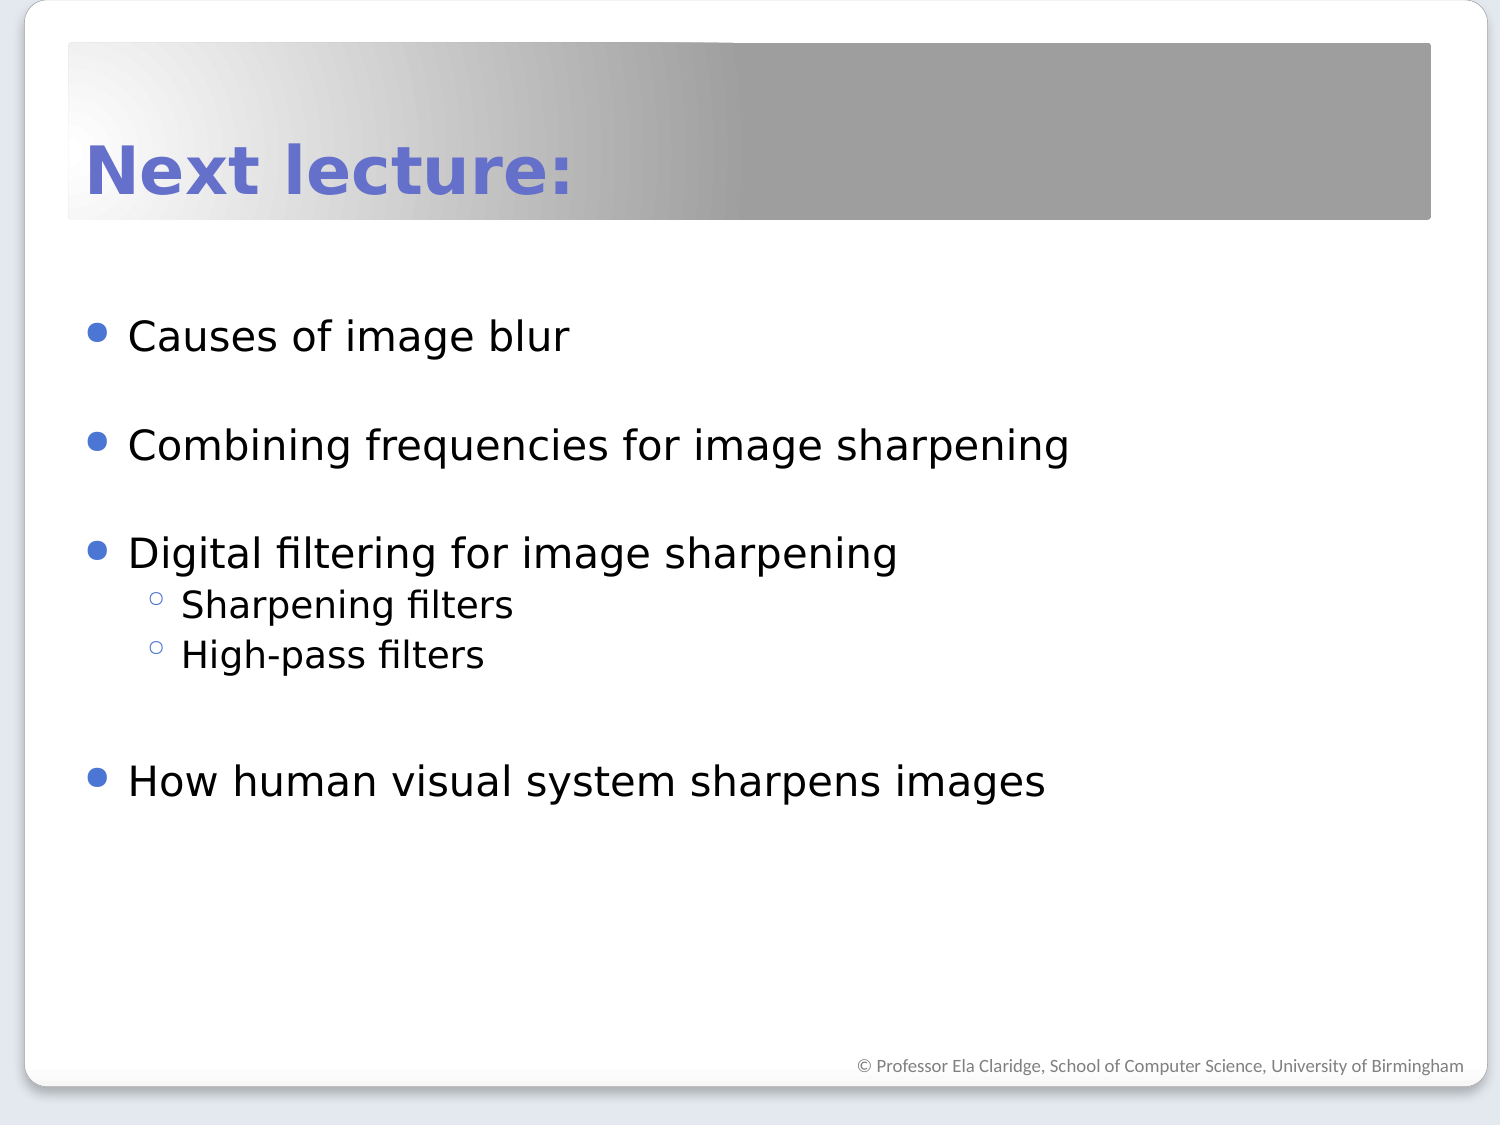

# Next lecture:
Causes of image blur

Combining frequencies for image sharpening

Digital filtering for image sharpening
Sharpening filters
High-pass filters

How human visual system sharpens images